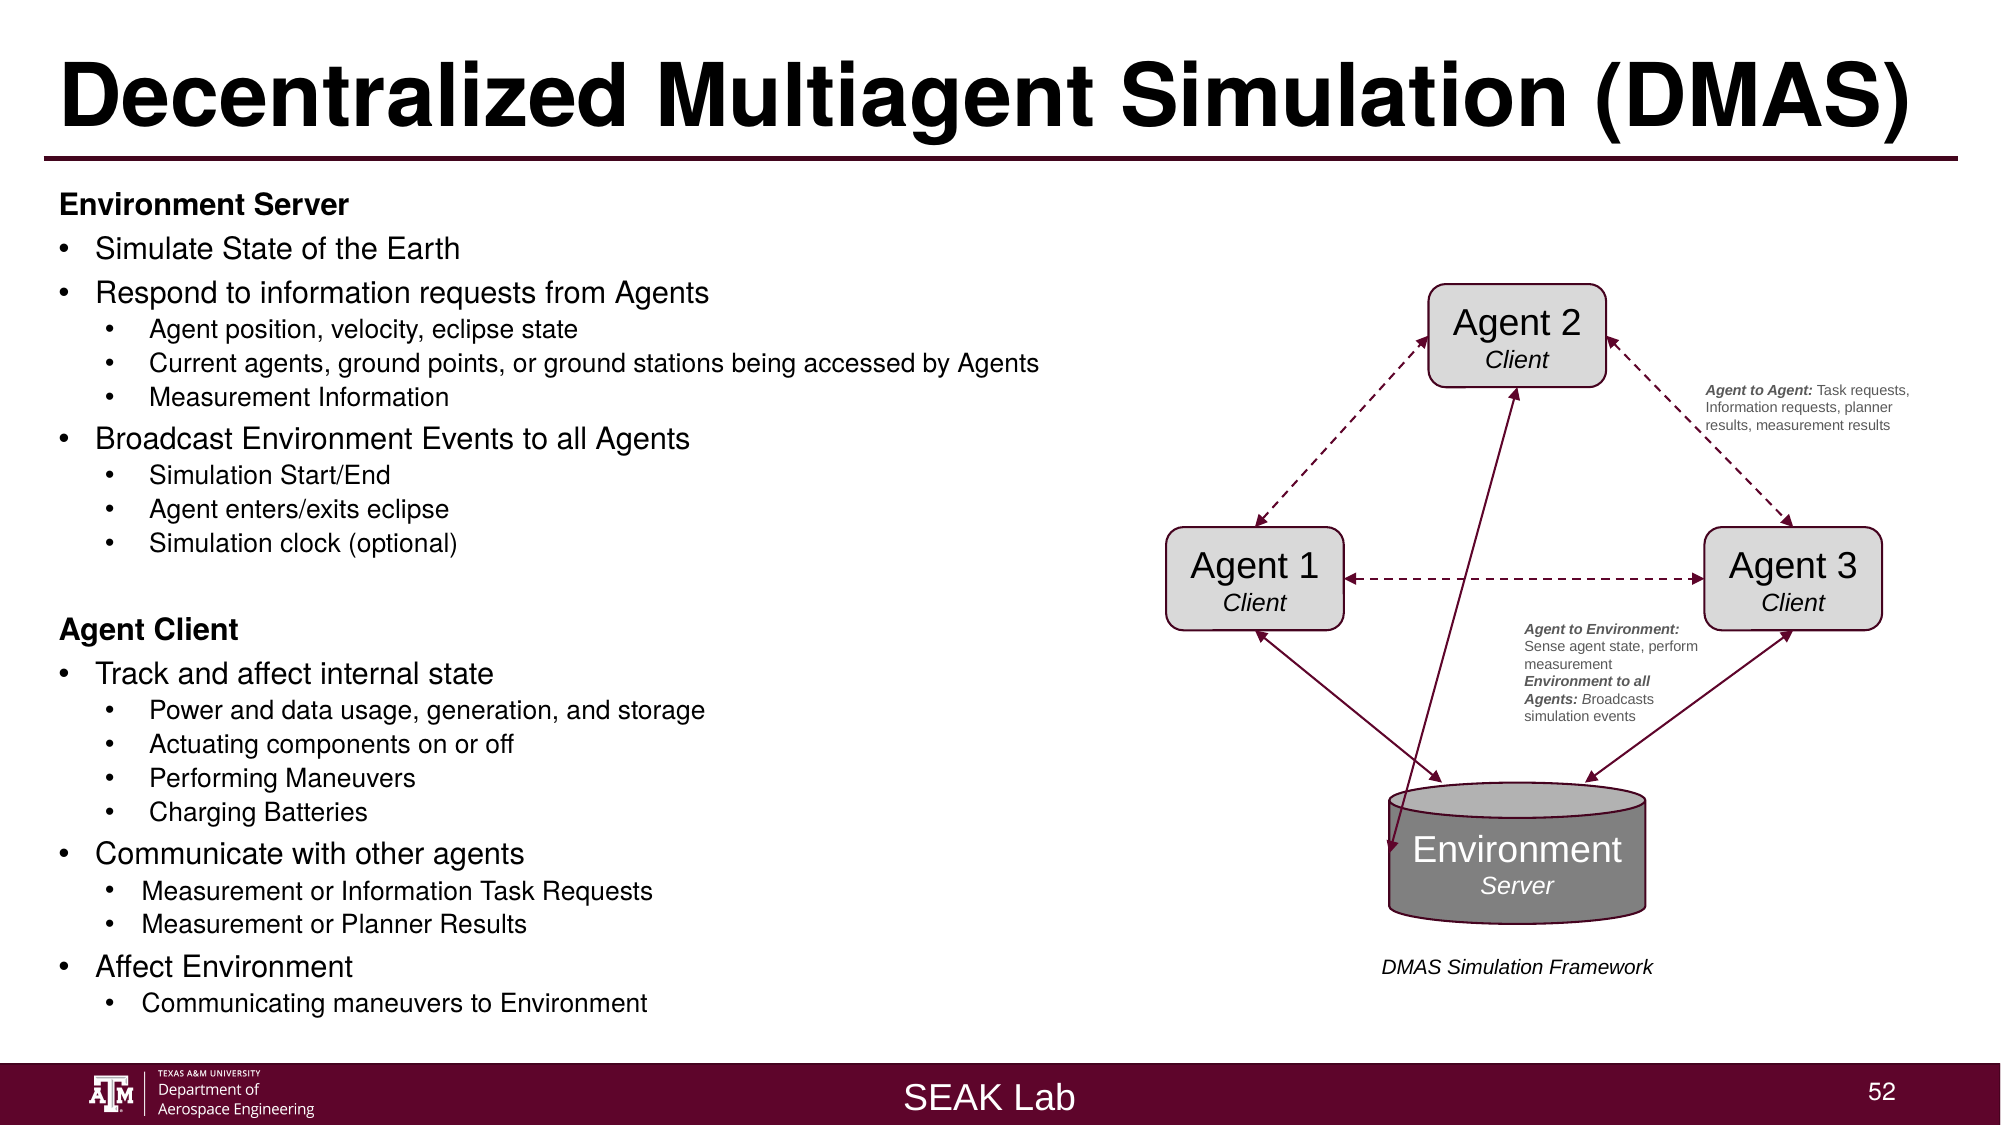

# Decentralized Multiagent Simulation (DMAS)
Environment Server
Simulate State of the Earth
Respond to information requests from Agents
Agent position, velocity, eclipse state
Current agents, ground points, or ground stations being accessed by Agents
Measurement Information
Broadcast Environment Events to all Agents
Simulation Start/End
Agent enters/exits eclipse
Simulation clock (optional)

Agent Client
Track and affect internal state
Power and data usage, generation, and storage
Actuating components on or off
Performing Maneuvers
Charging Batteries
Communicate with other agents
Measurement or Information Task Requests
Measurement or Planner Results
Affect Environment
Communicating maneuvers to Environment

Agent 2
Client
Agent to Agent: Task requests, Information requests, planner results, measurement results
Agent 1
Client
Agent 3
Client
Agent to Environment: Sense agent state, perform measurement
Environment to all Agents: Broadcasts simulation events
Environment
Server
DMAS Simulation Framework